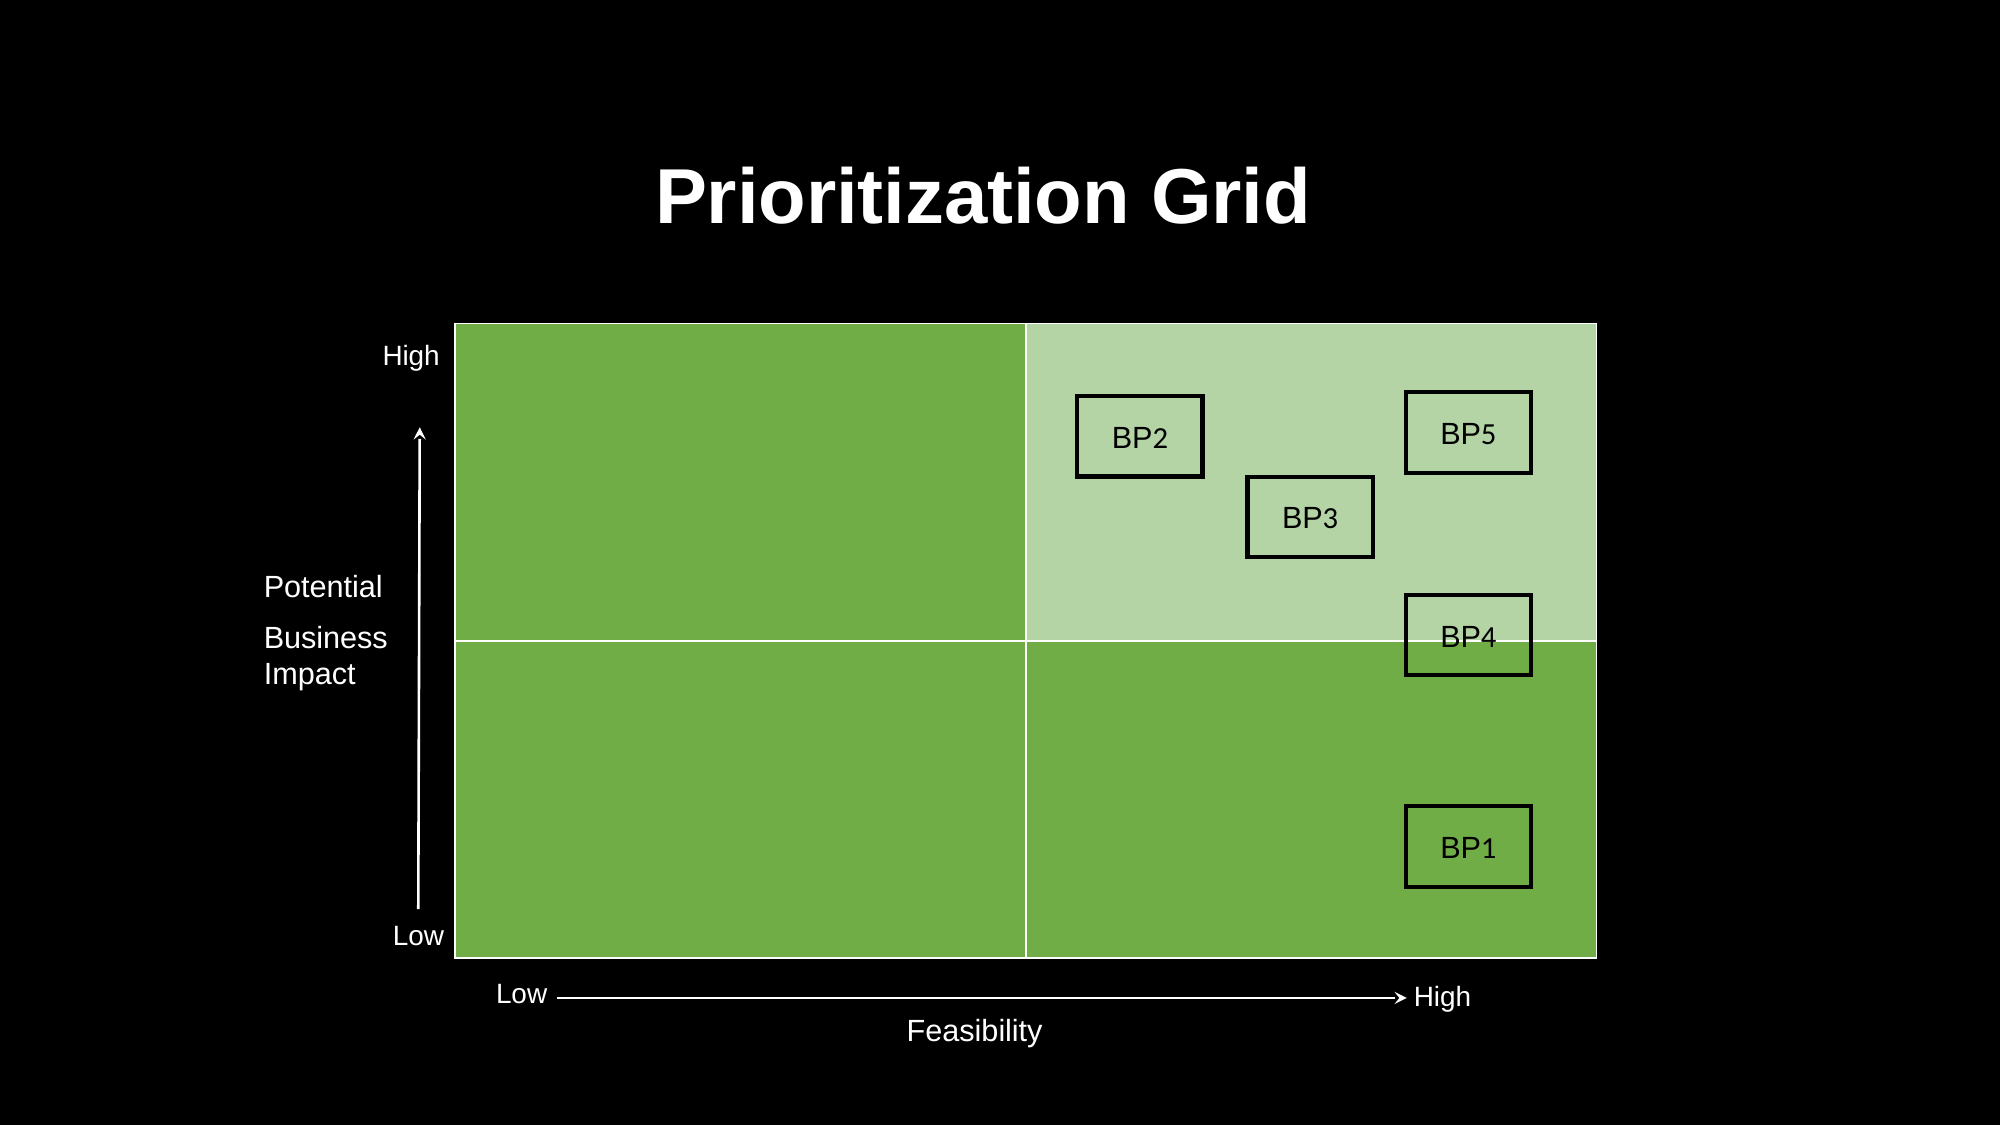

Prioritization Grid
|  |  |
| --- | --- |
|  |  |
High
BP5
BP2
BP3
BP4
BP1
Potential
Business Impact
Low
Low
High
Feasibility